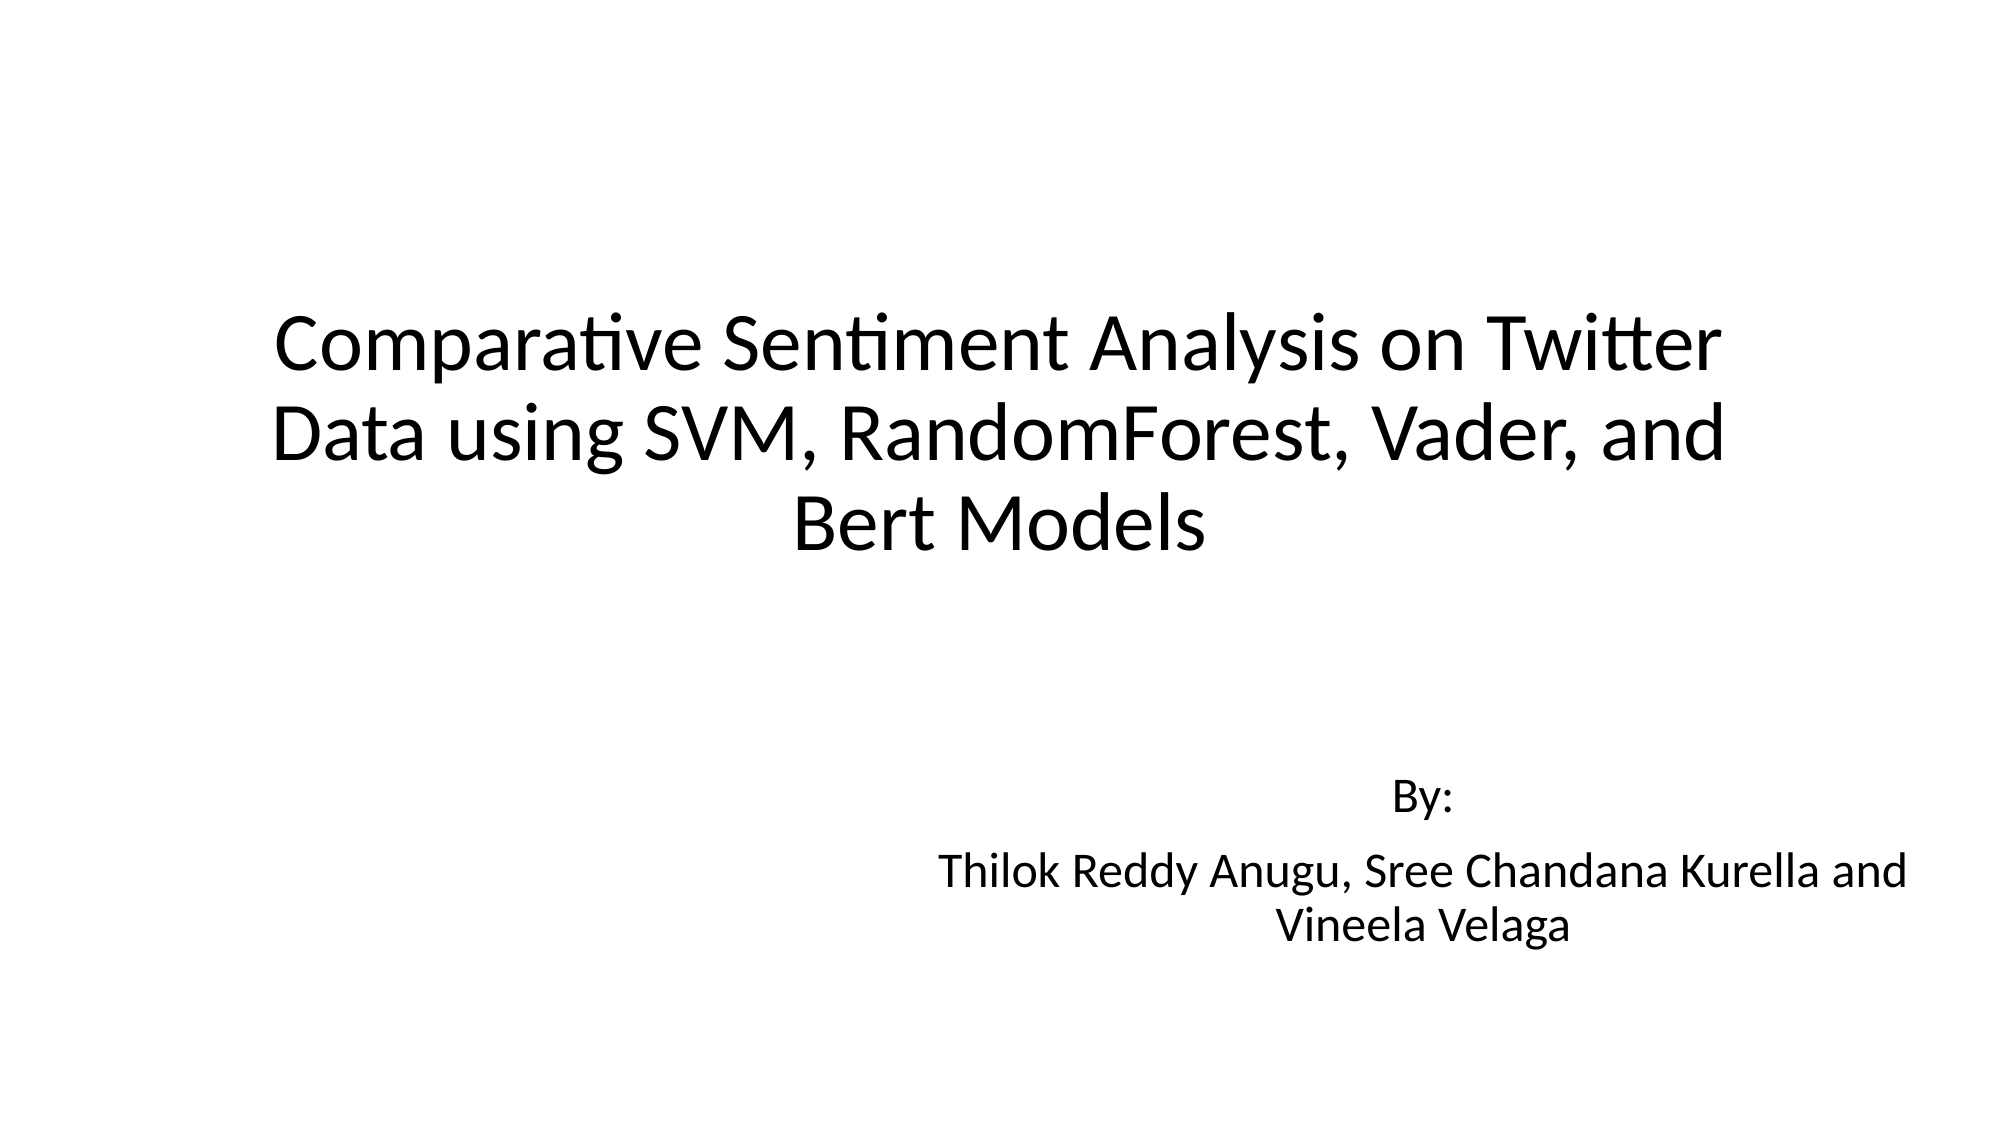

# Comparative Sentiment Analysis on Twitter Data using SVM, RandomForest, Vader, and Bert Models
By:
Thilok Reddy Anugu, Sree Chandana Kurella and Vineela Velaga